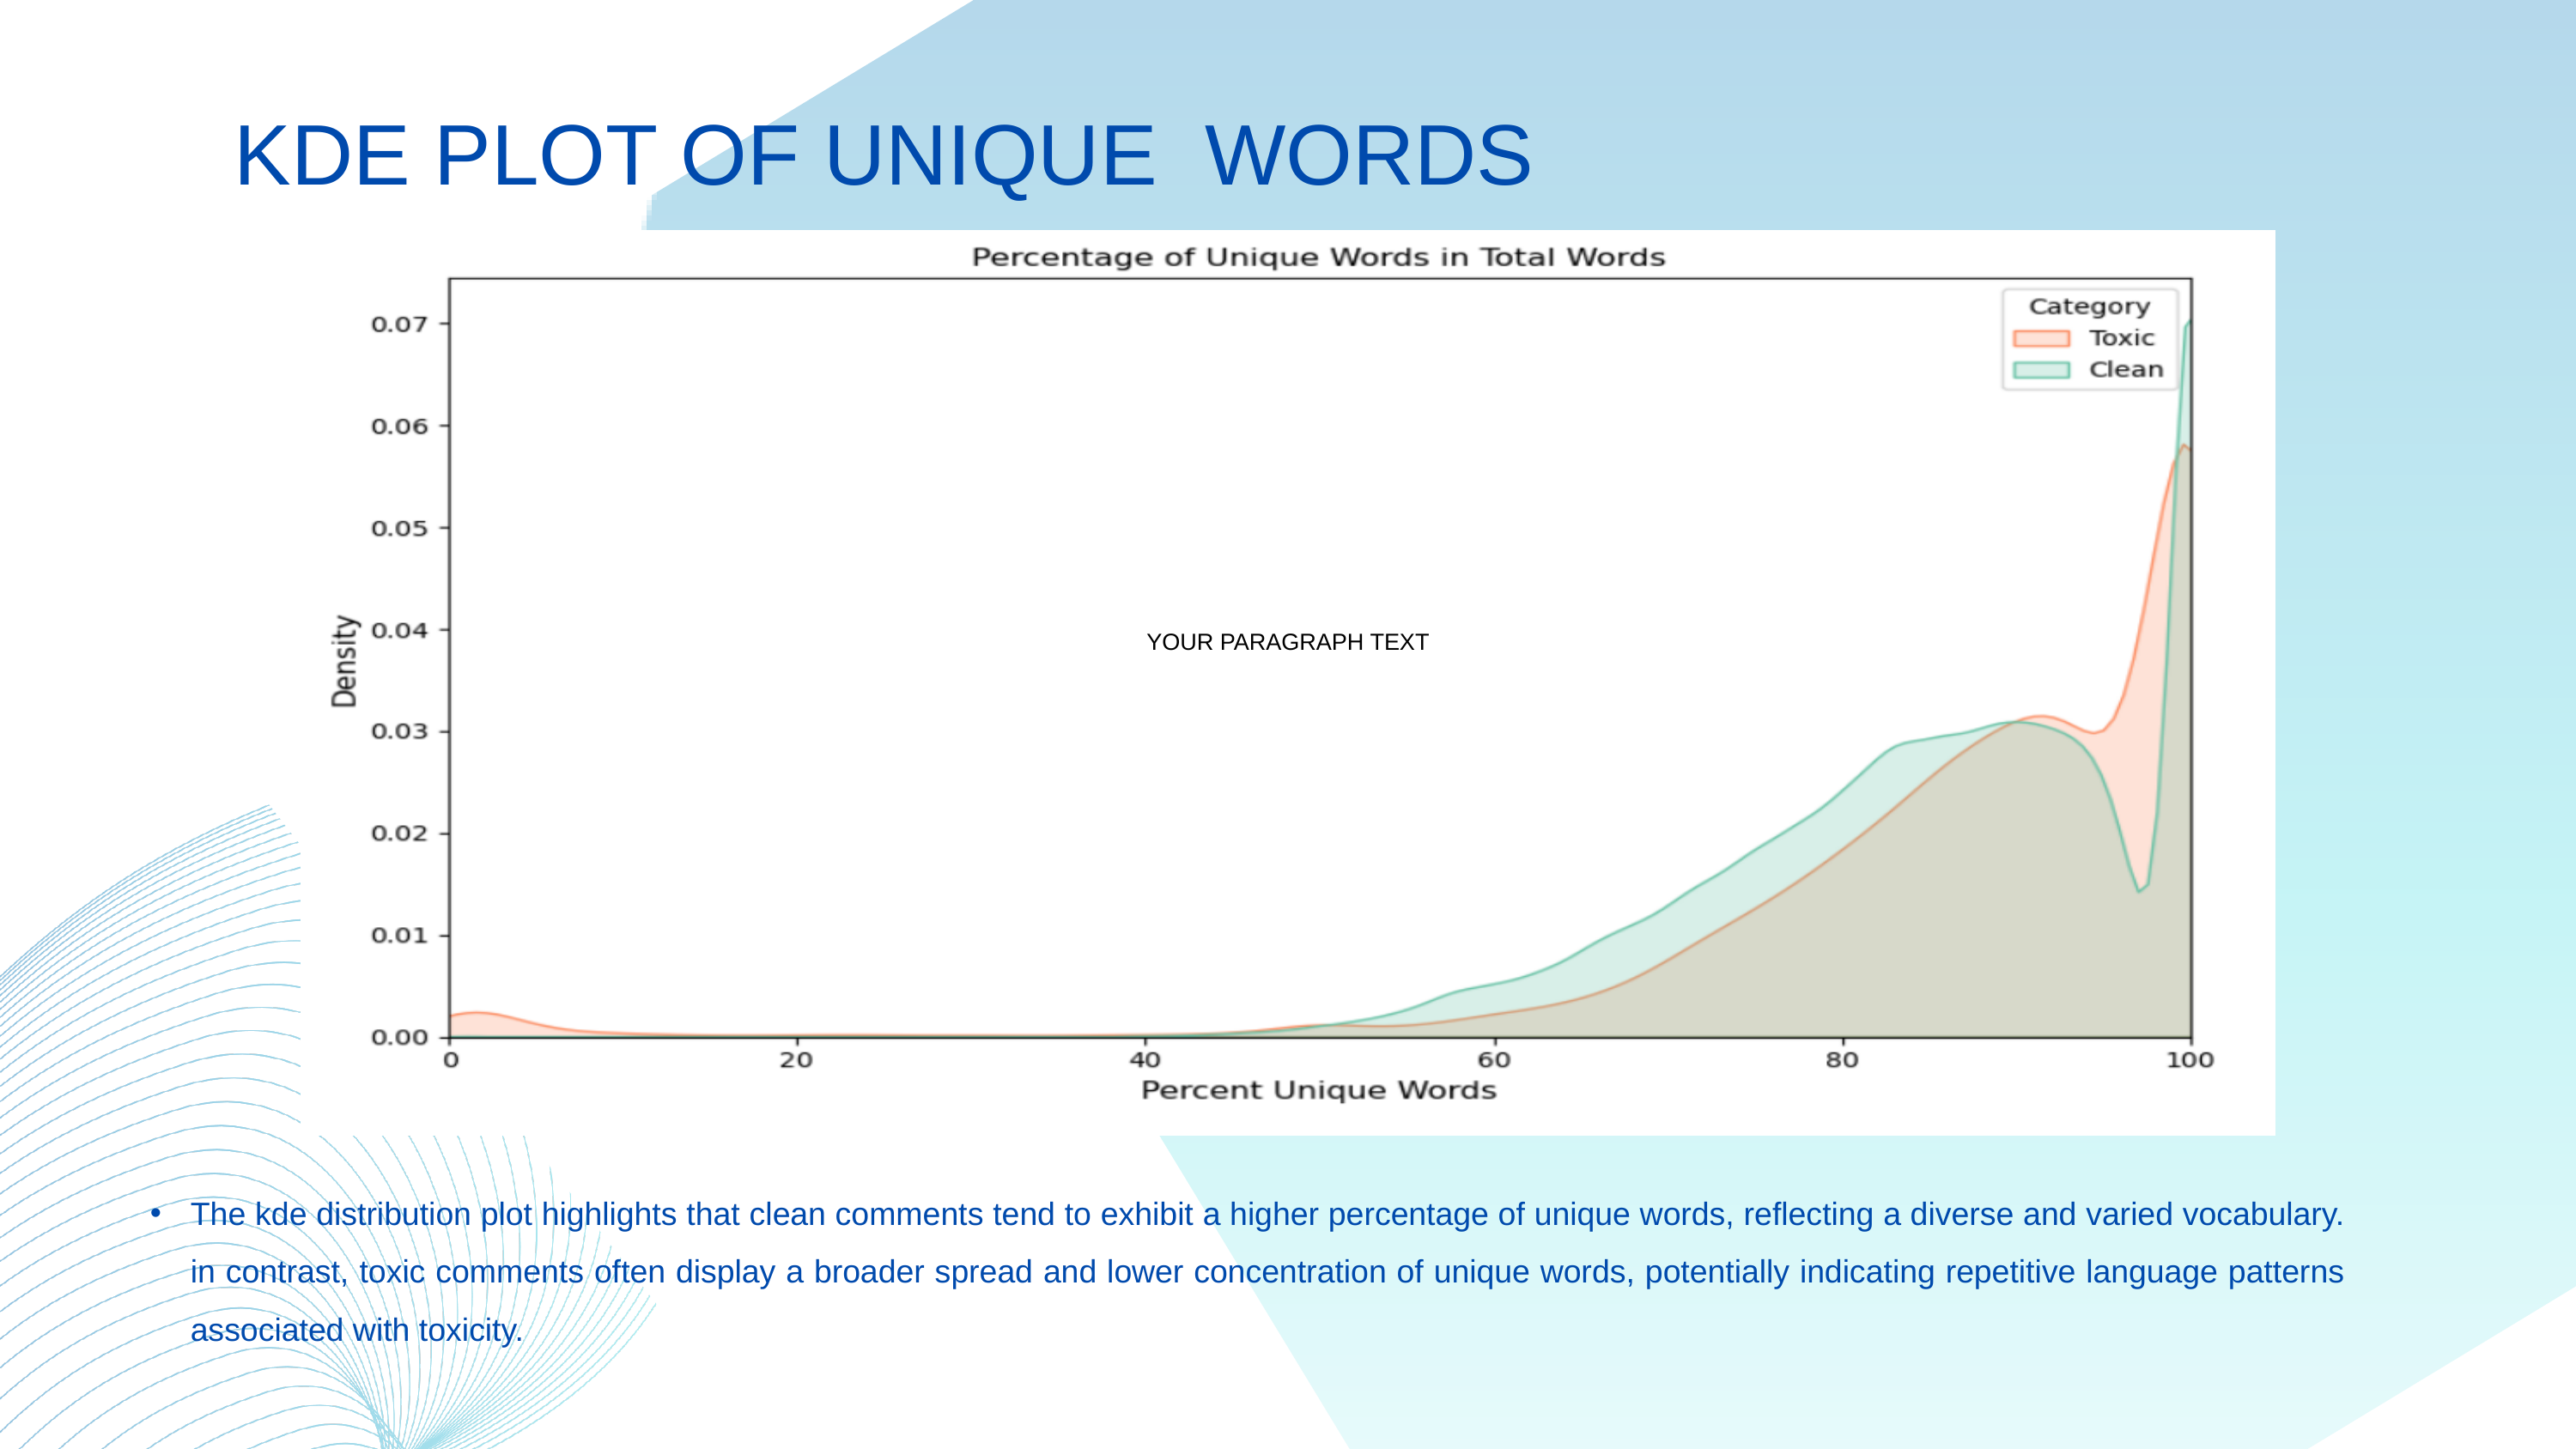

KDE PLOT OF UNIQUE  WORDS

YOUR PARAGRAPH TEXT

The kde distribution plot highlights that clean comments tend to exhibit a higher percentage of unique words, reflecting a diverse and varied vocabulary. in contrast, toxic comments often display a broader spread and lower concentration of unique words, potentially indicating repetitive language patterns associated with toxicity.